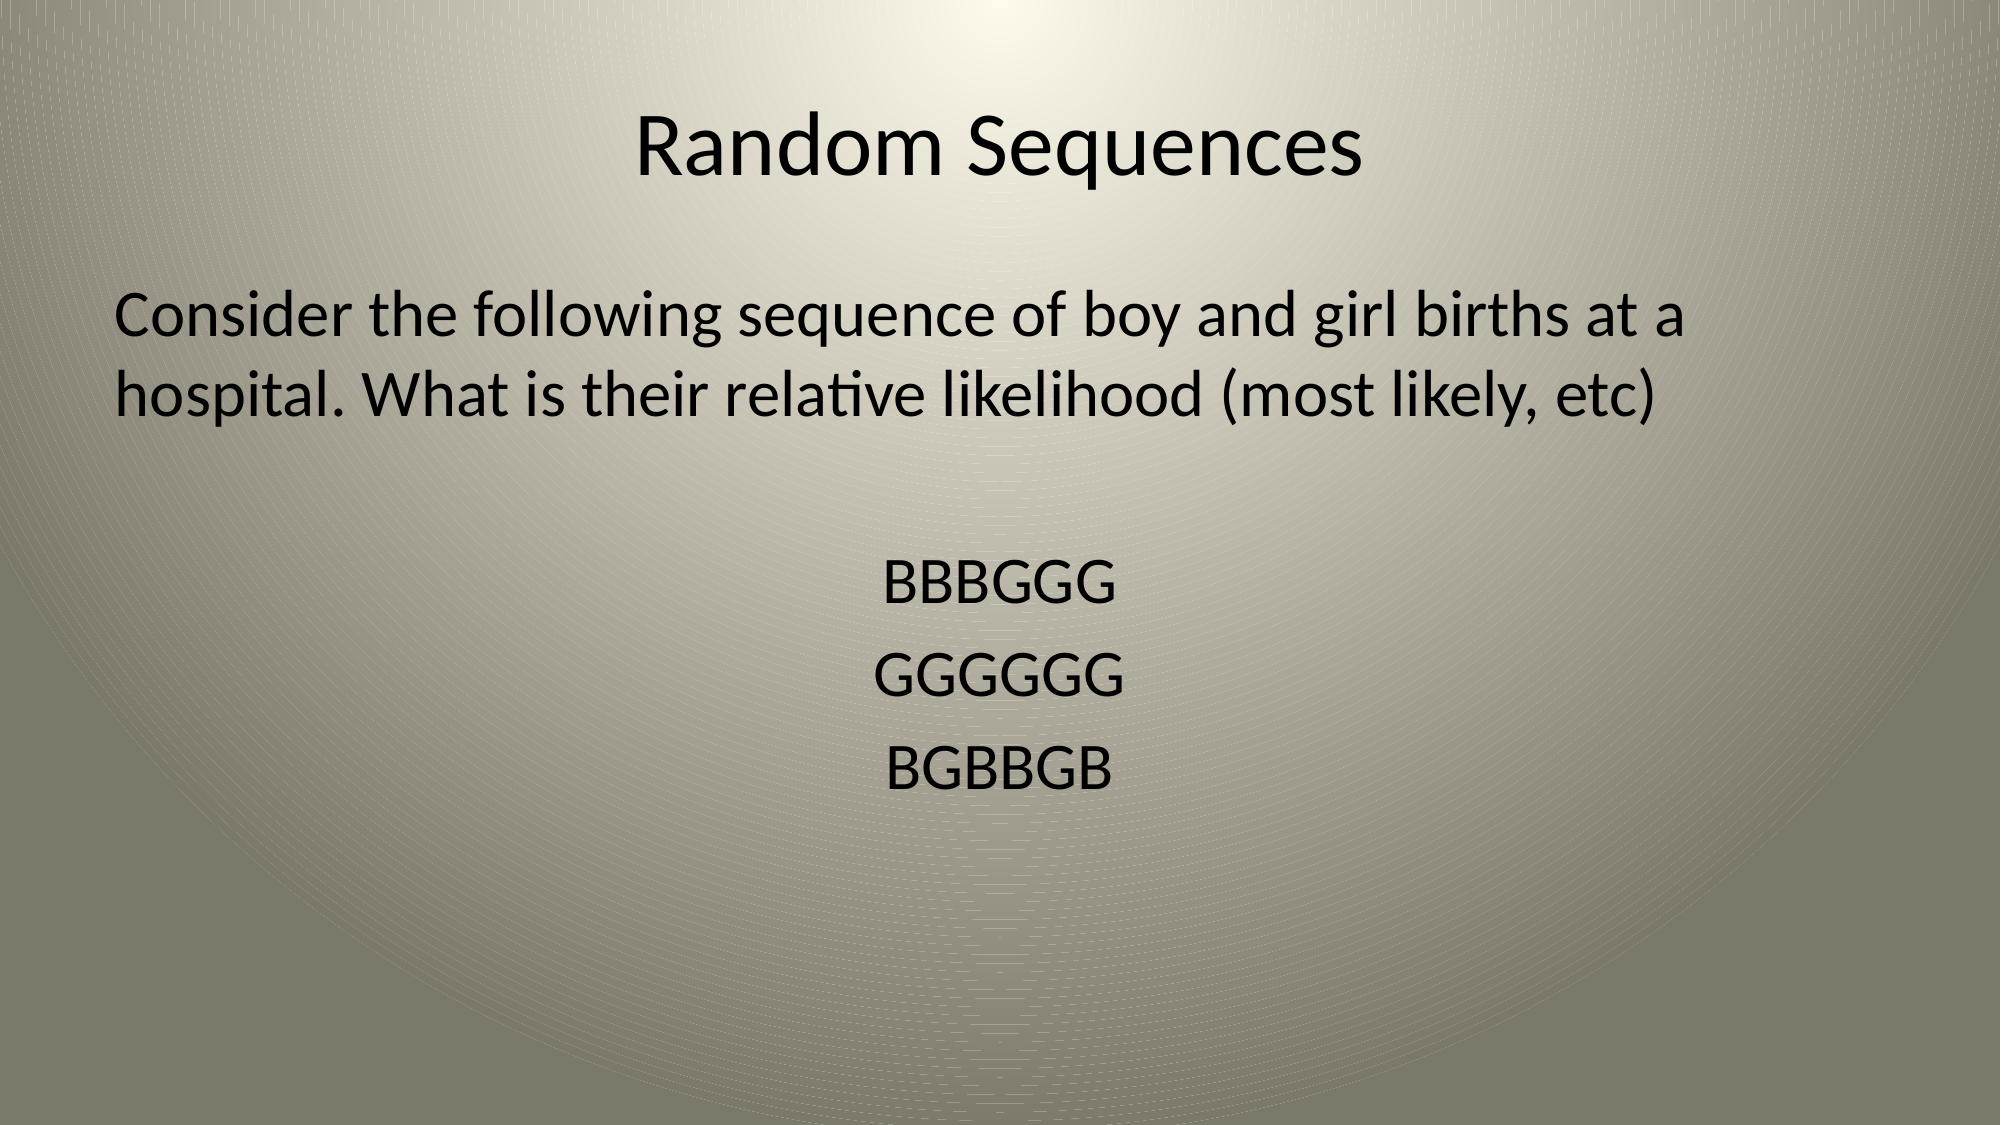

# Random Sequences
Consider the following sequence of boy and girl births at a hospital. What is their relative likelihood (most likely, etc)

BBBGGG
GGGGGG
BGBBGB